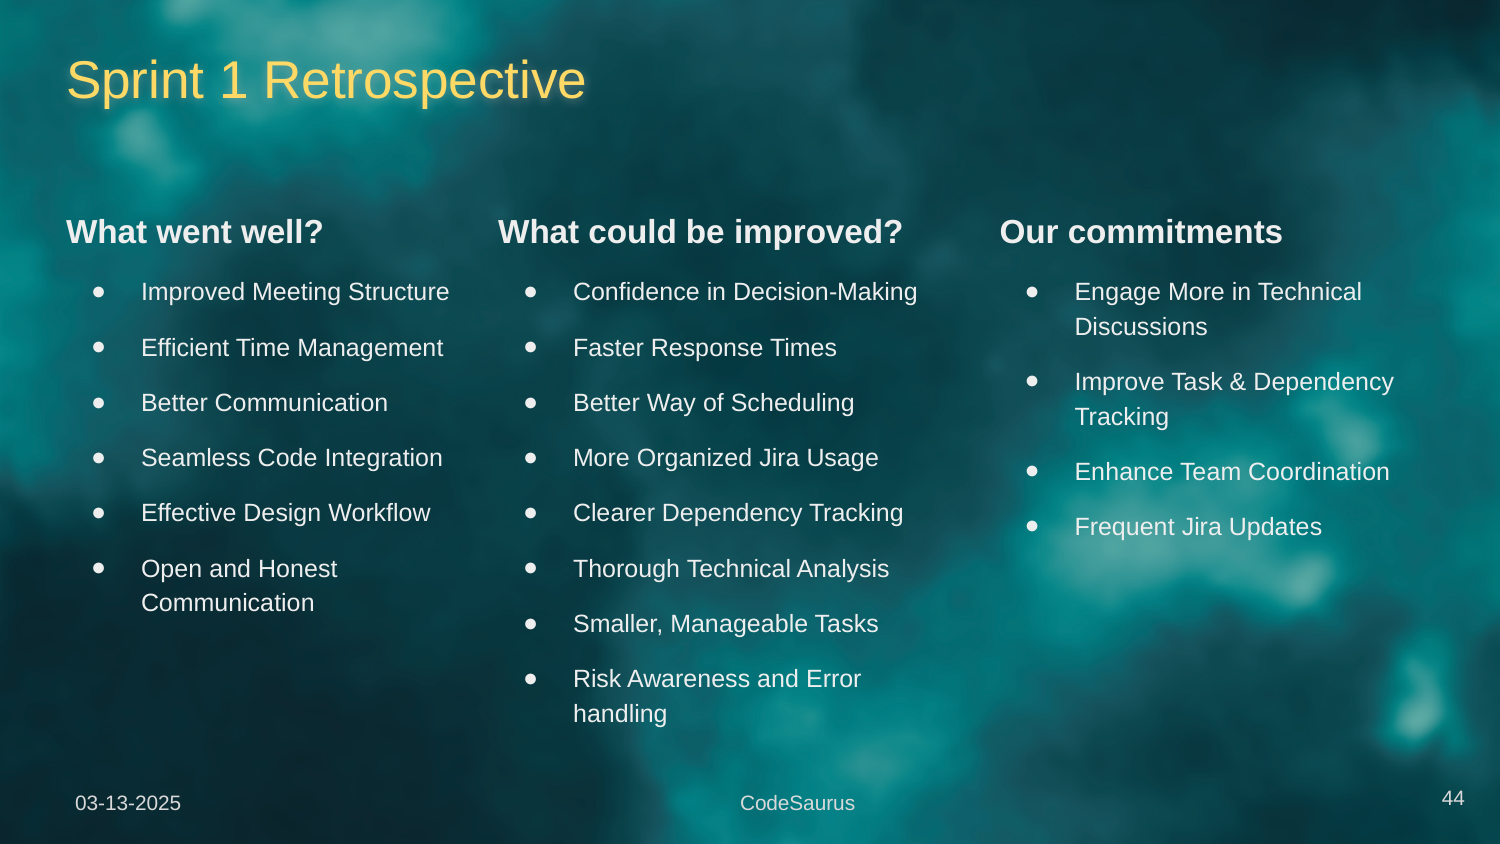

# Sprint 1 Retrospective
What went well?
Improved Meeting Structure
Efficient Time Management
Better Communication
Seamless Code Integration
Effective Design Workflow
Open and Honest Communication
What could be improved?
Confidence in Decision-Making
Faster Response Times
Better Way of Scheduling
More Organized Jira Usage
Clearer Dependency Tracking
Thorough Technical Analysis
Smaller, Manageable Tasks
Risk Awareness and Error handling
Our commitments
Engage More in Technical Discussions
Improve Task & Dependency Tracking
Enhance Team Coordination
Frequent Jira Updates
44